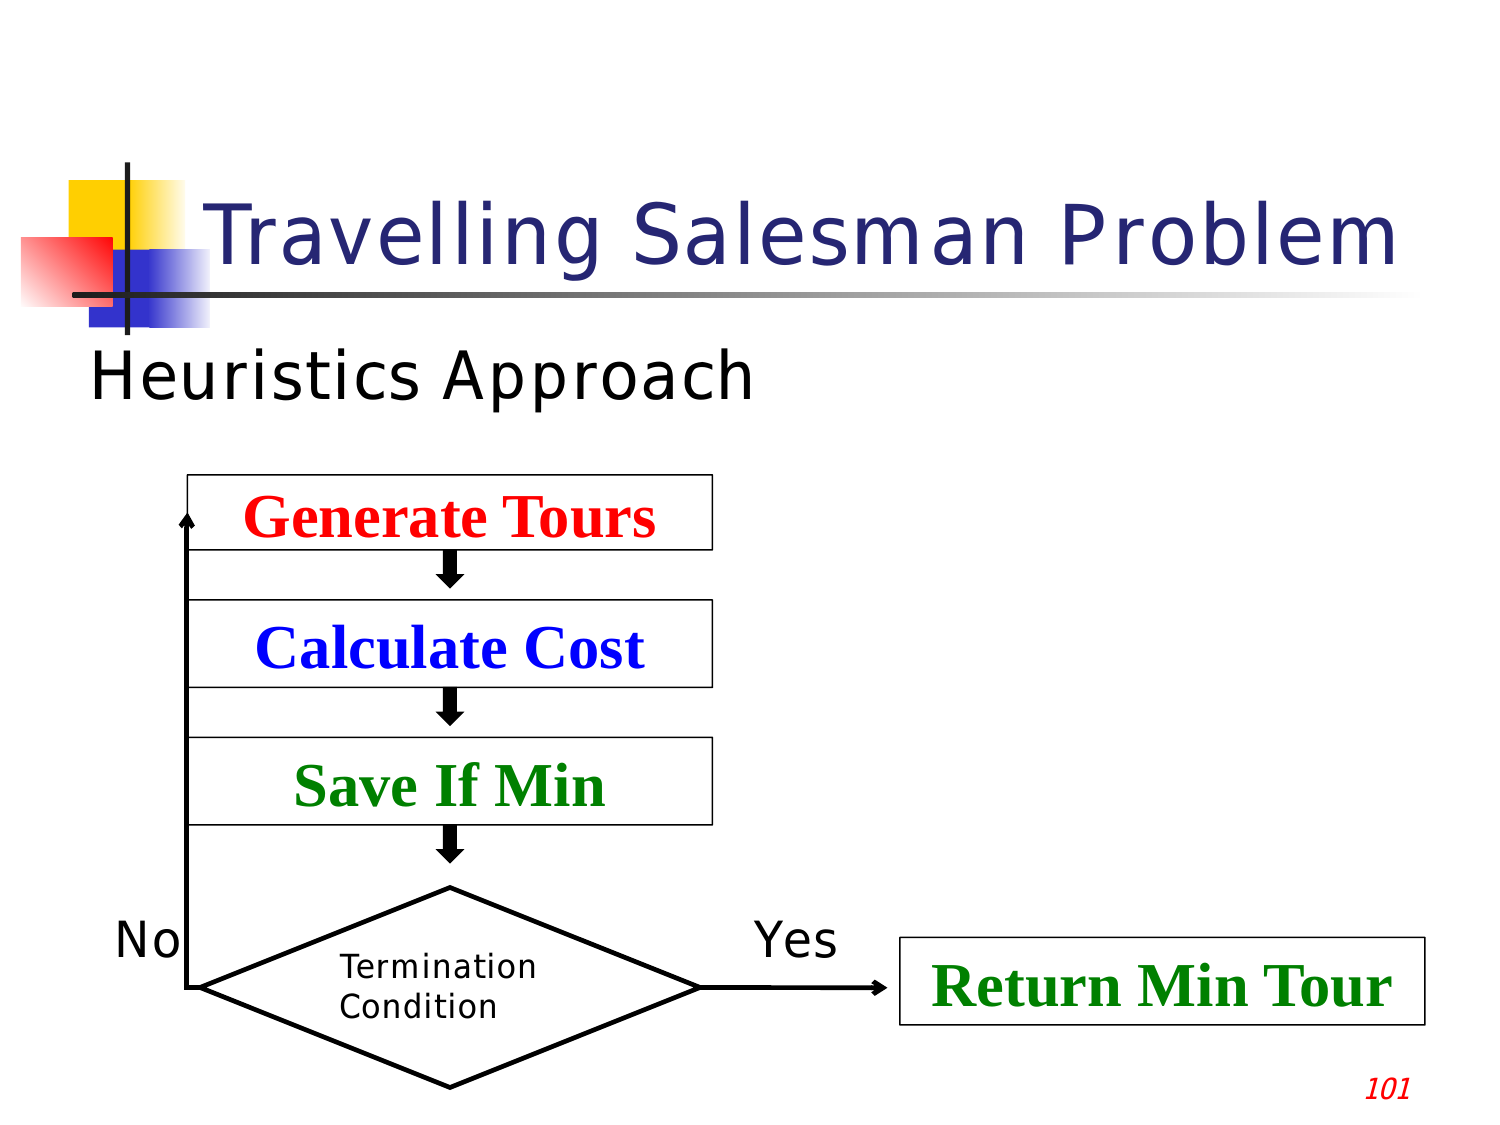

101
# Travelling Salesman Problem
Heuristics Approach

Generate Tours

Calculate Cost

Save If Min

Termination
Condition
No
Yes
Return Min Tour